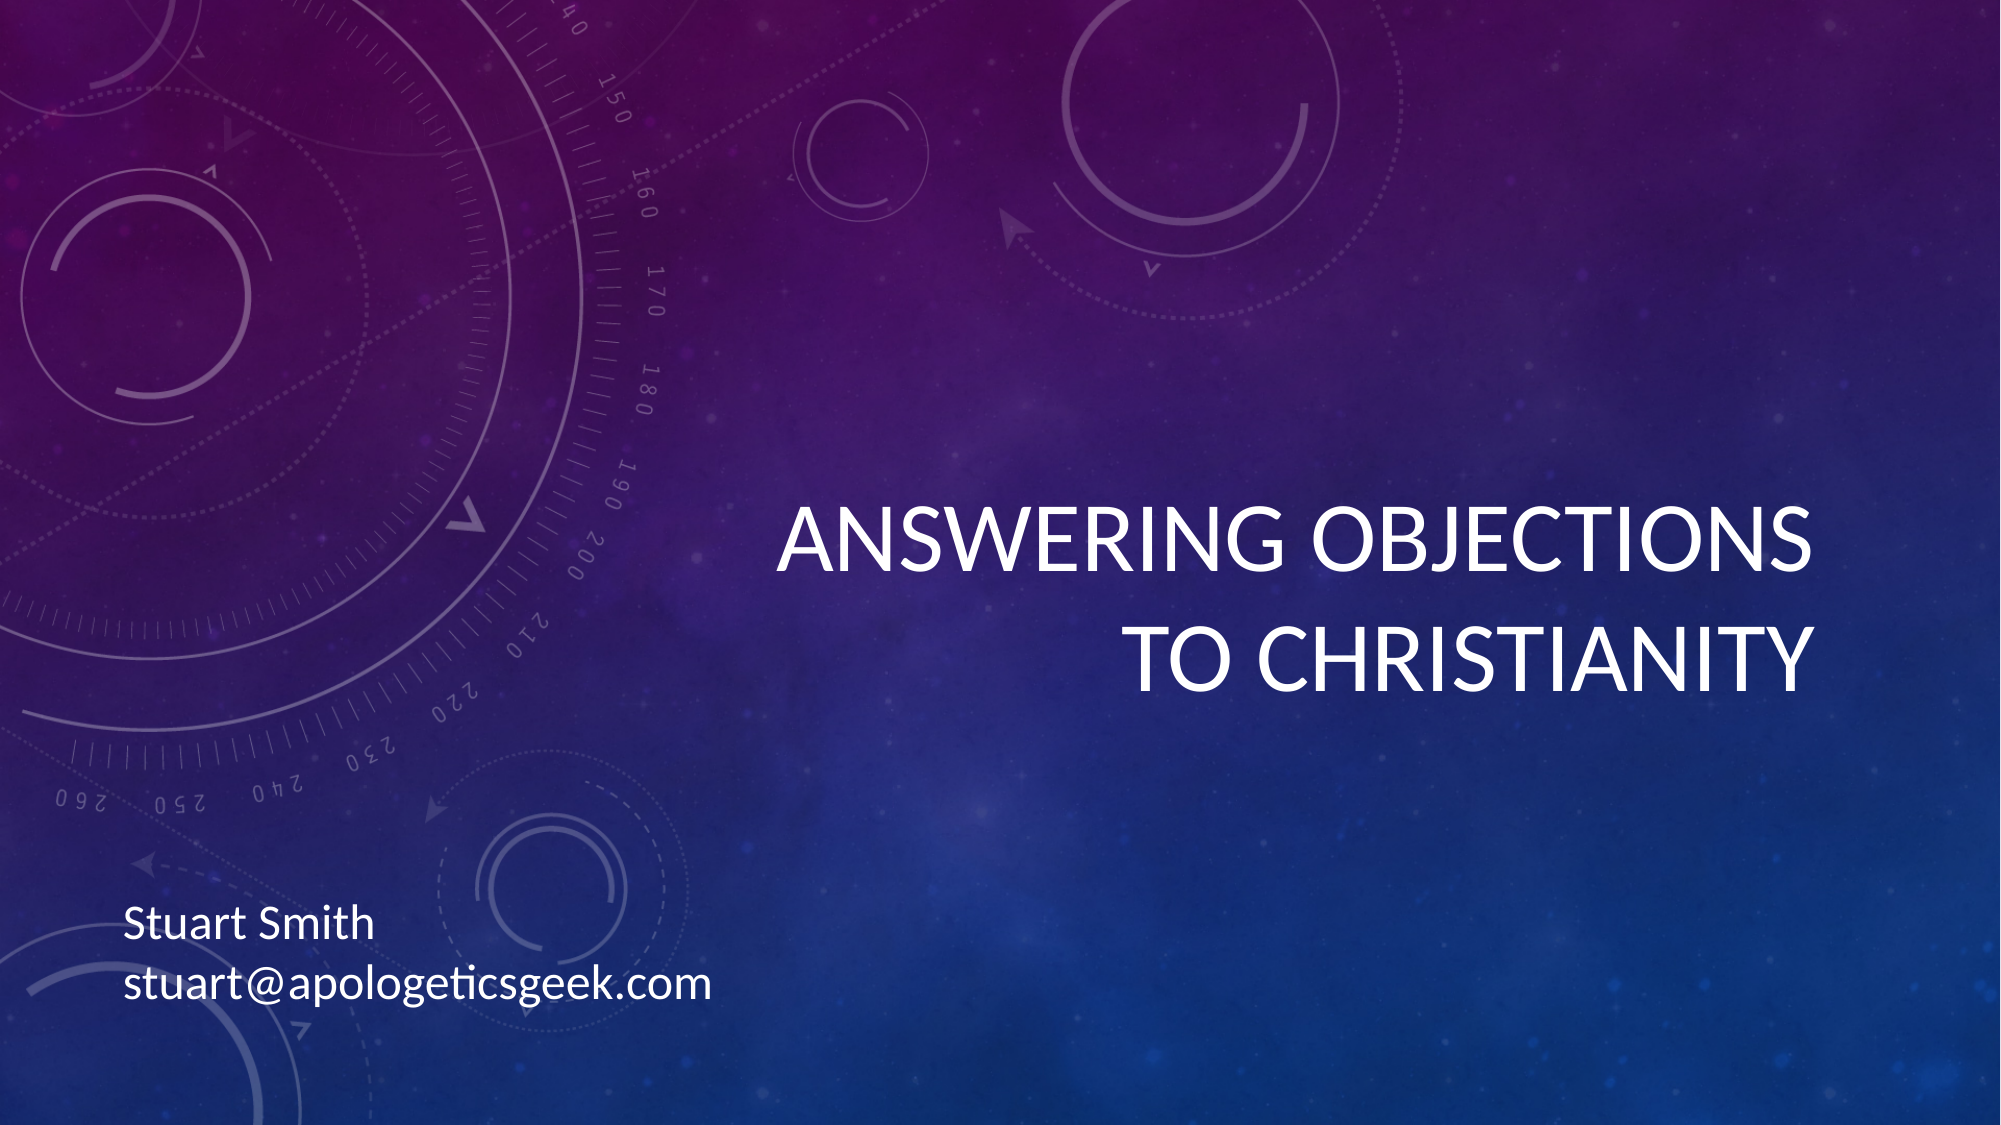

# Answering Objections to Christianity

Stuart Smith
stuart@apologeticsgeek.com